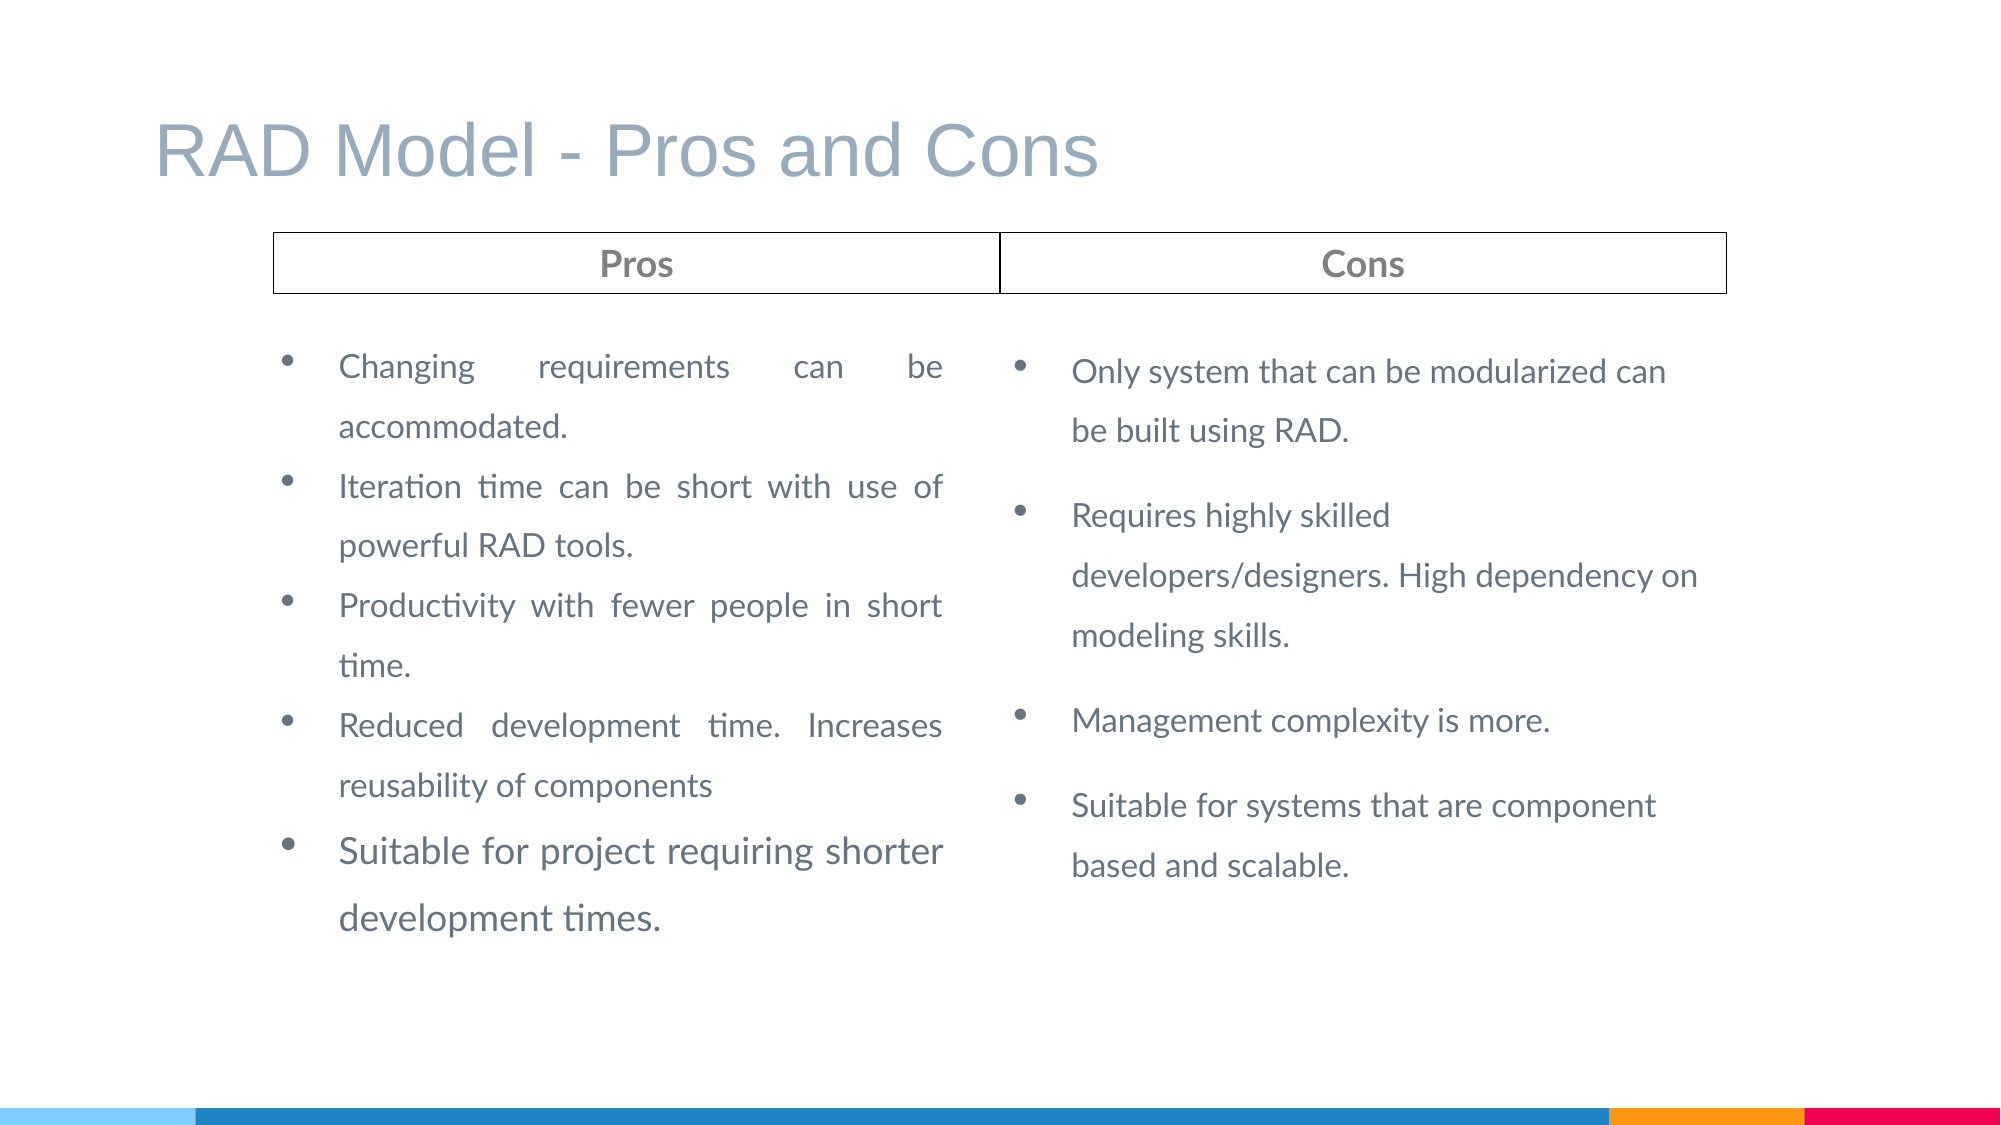

# RAD Model - Pros and Cons
| Pros | Cons |
| --- | --- |
Changing requirements can be accommodated.
Iteration time can be short with use of powerful RAD tools.
Productivity with fewer people in short time.
Reduced development time. Increases reusability of components
Suitable for project requiring shorter development times.

Only system that can be modularized can be built using RAD.
Requires highly skilled developers/designers. High dependency on modeling skills.
Management complexity is more.
Suitable for systems that are component based and scalable.